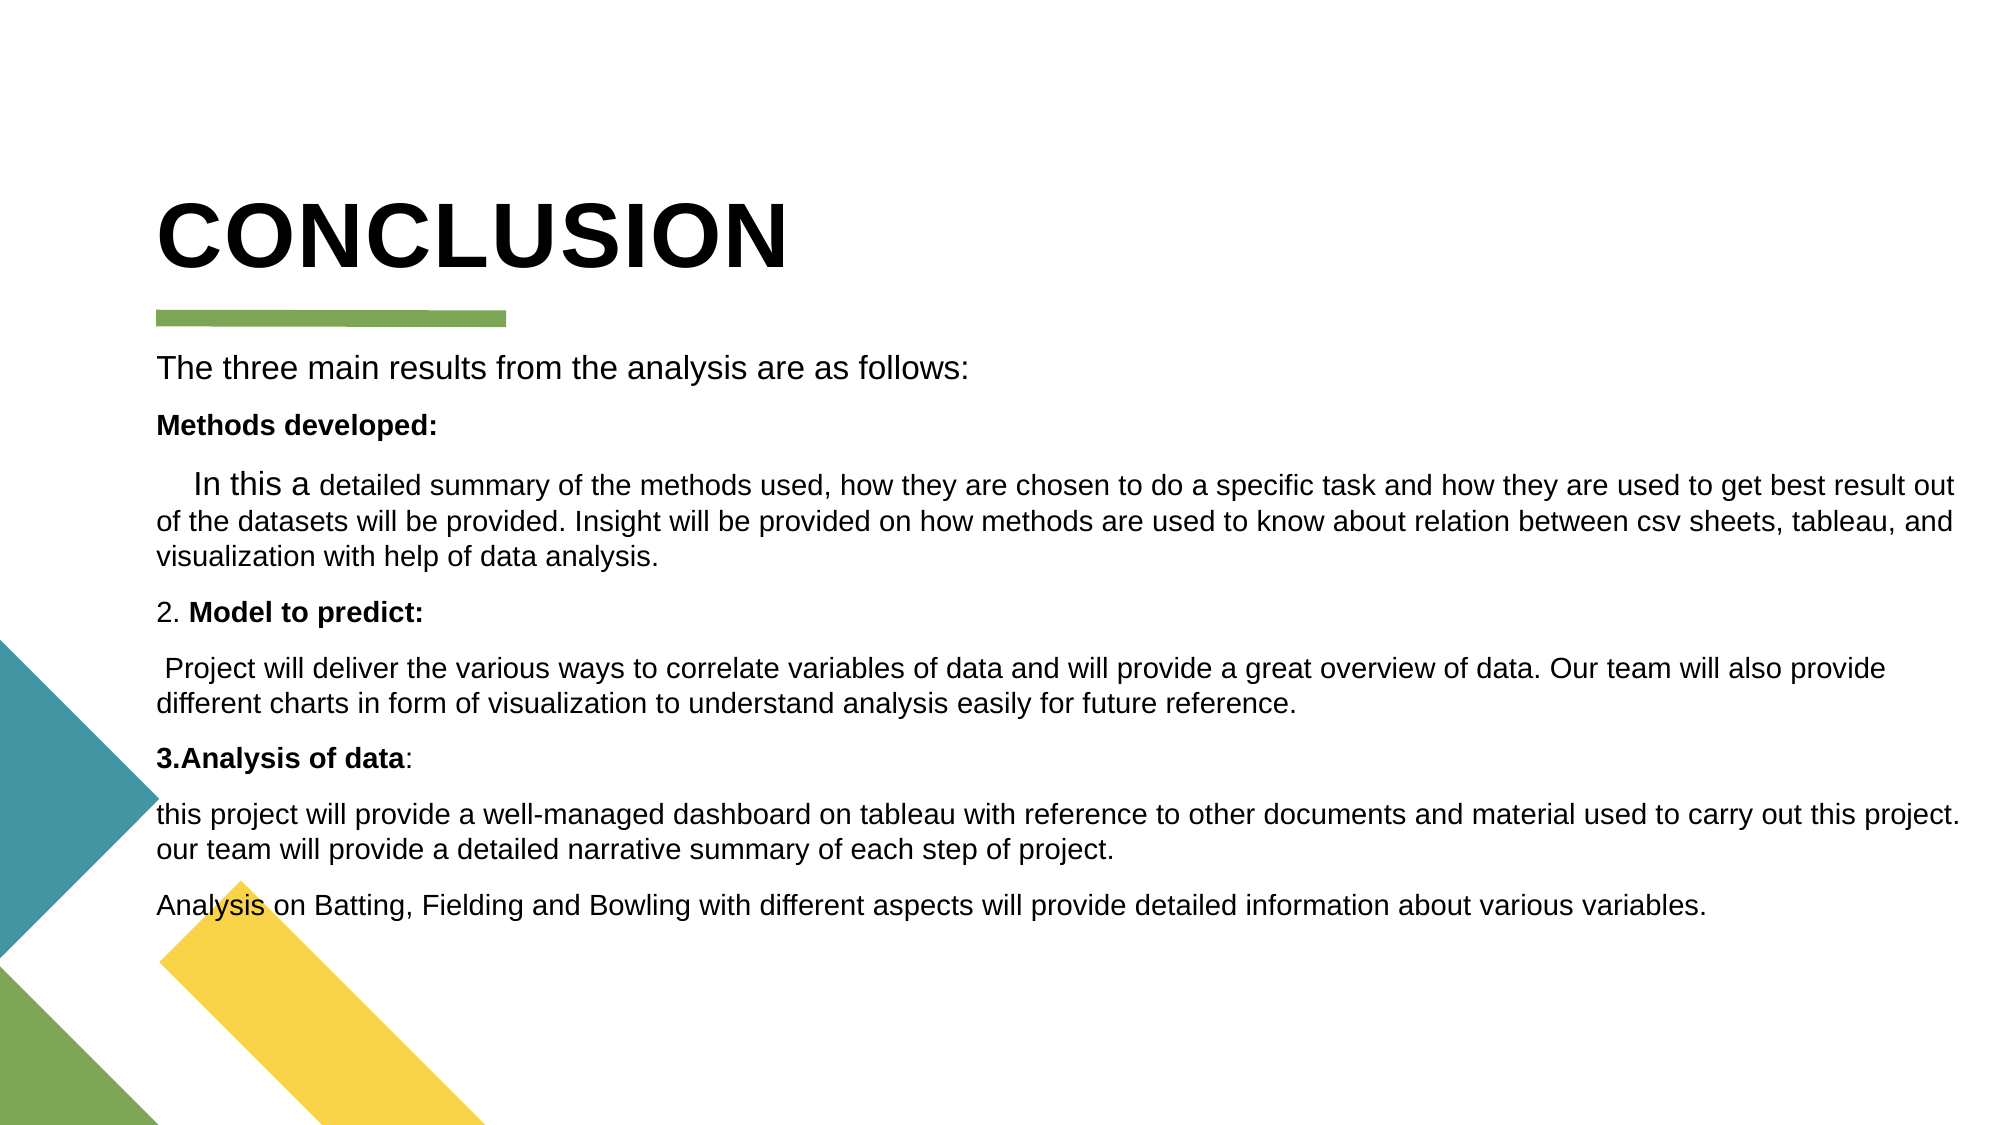

# CONCLUSION
The three main results from the analysis are as follows:
Methods developed:
    In this a detailed summary of the methods used, how they are chosen to do a specific task and how they are used to get best result out of the datasets will be provided. Insight will be provided on how methods are used to know about relation between csv sheets, tableau, and visualization with help of data analysis.
2. Model to predict:
 Project will deliver the various ways to correlate variables of data and will provide a great overview of data. Our team will also provide different charts in form of visualization to understand analysis easily for future reference.
3.Analysis of data:
this project will provide a well-managed dashboard on tableau with reference to other documents and material used to carry out this project. our team will provide a detailed narrative summary of each step of project.
Analysis on Batting, Fielding and Bowling with different aspects will provide detailed information about various variables.